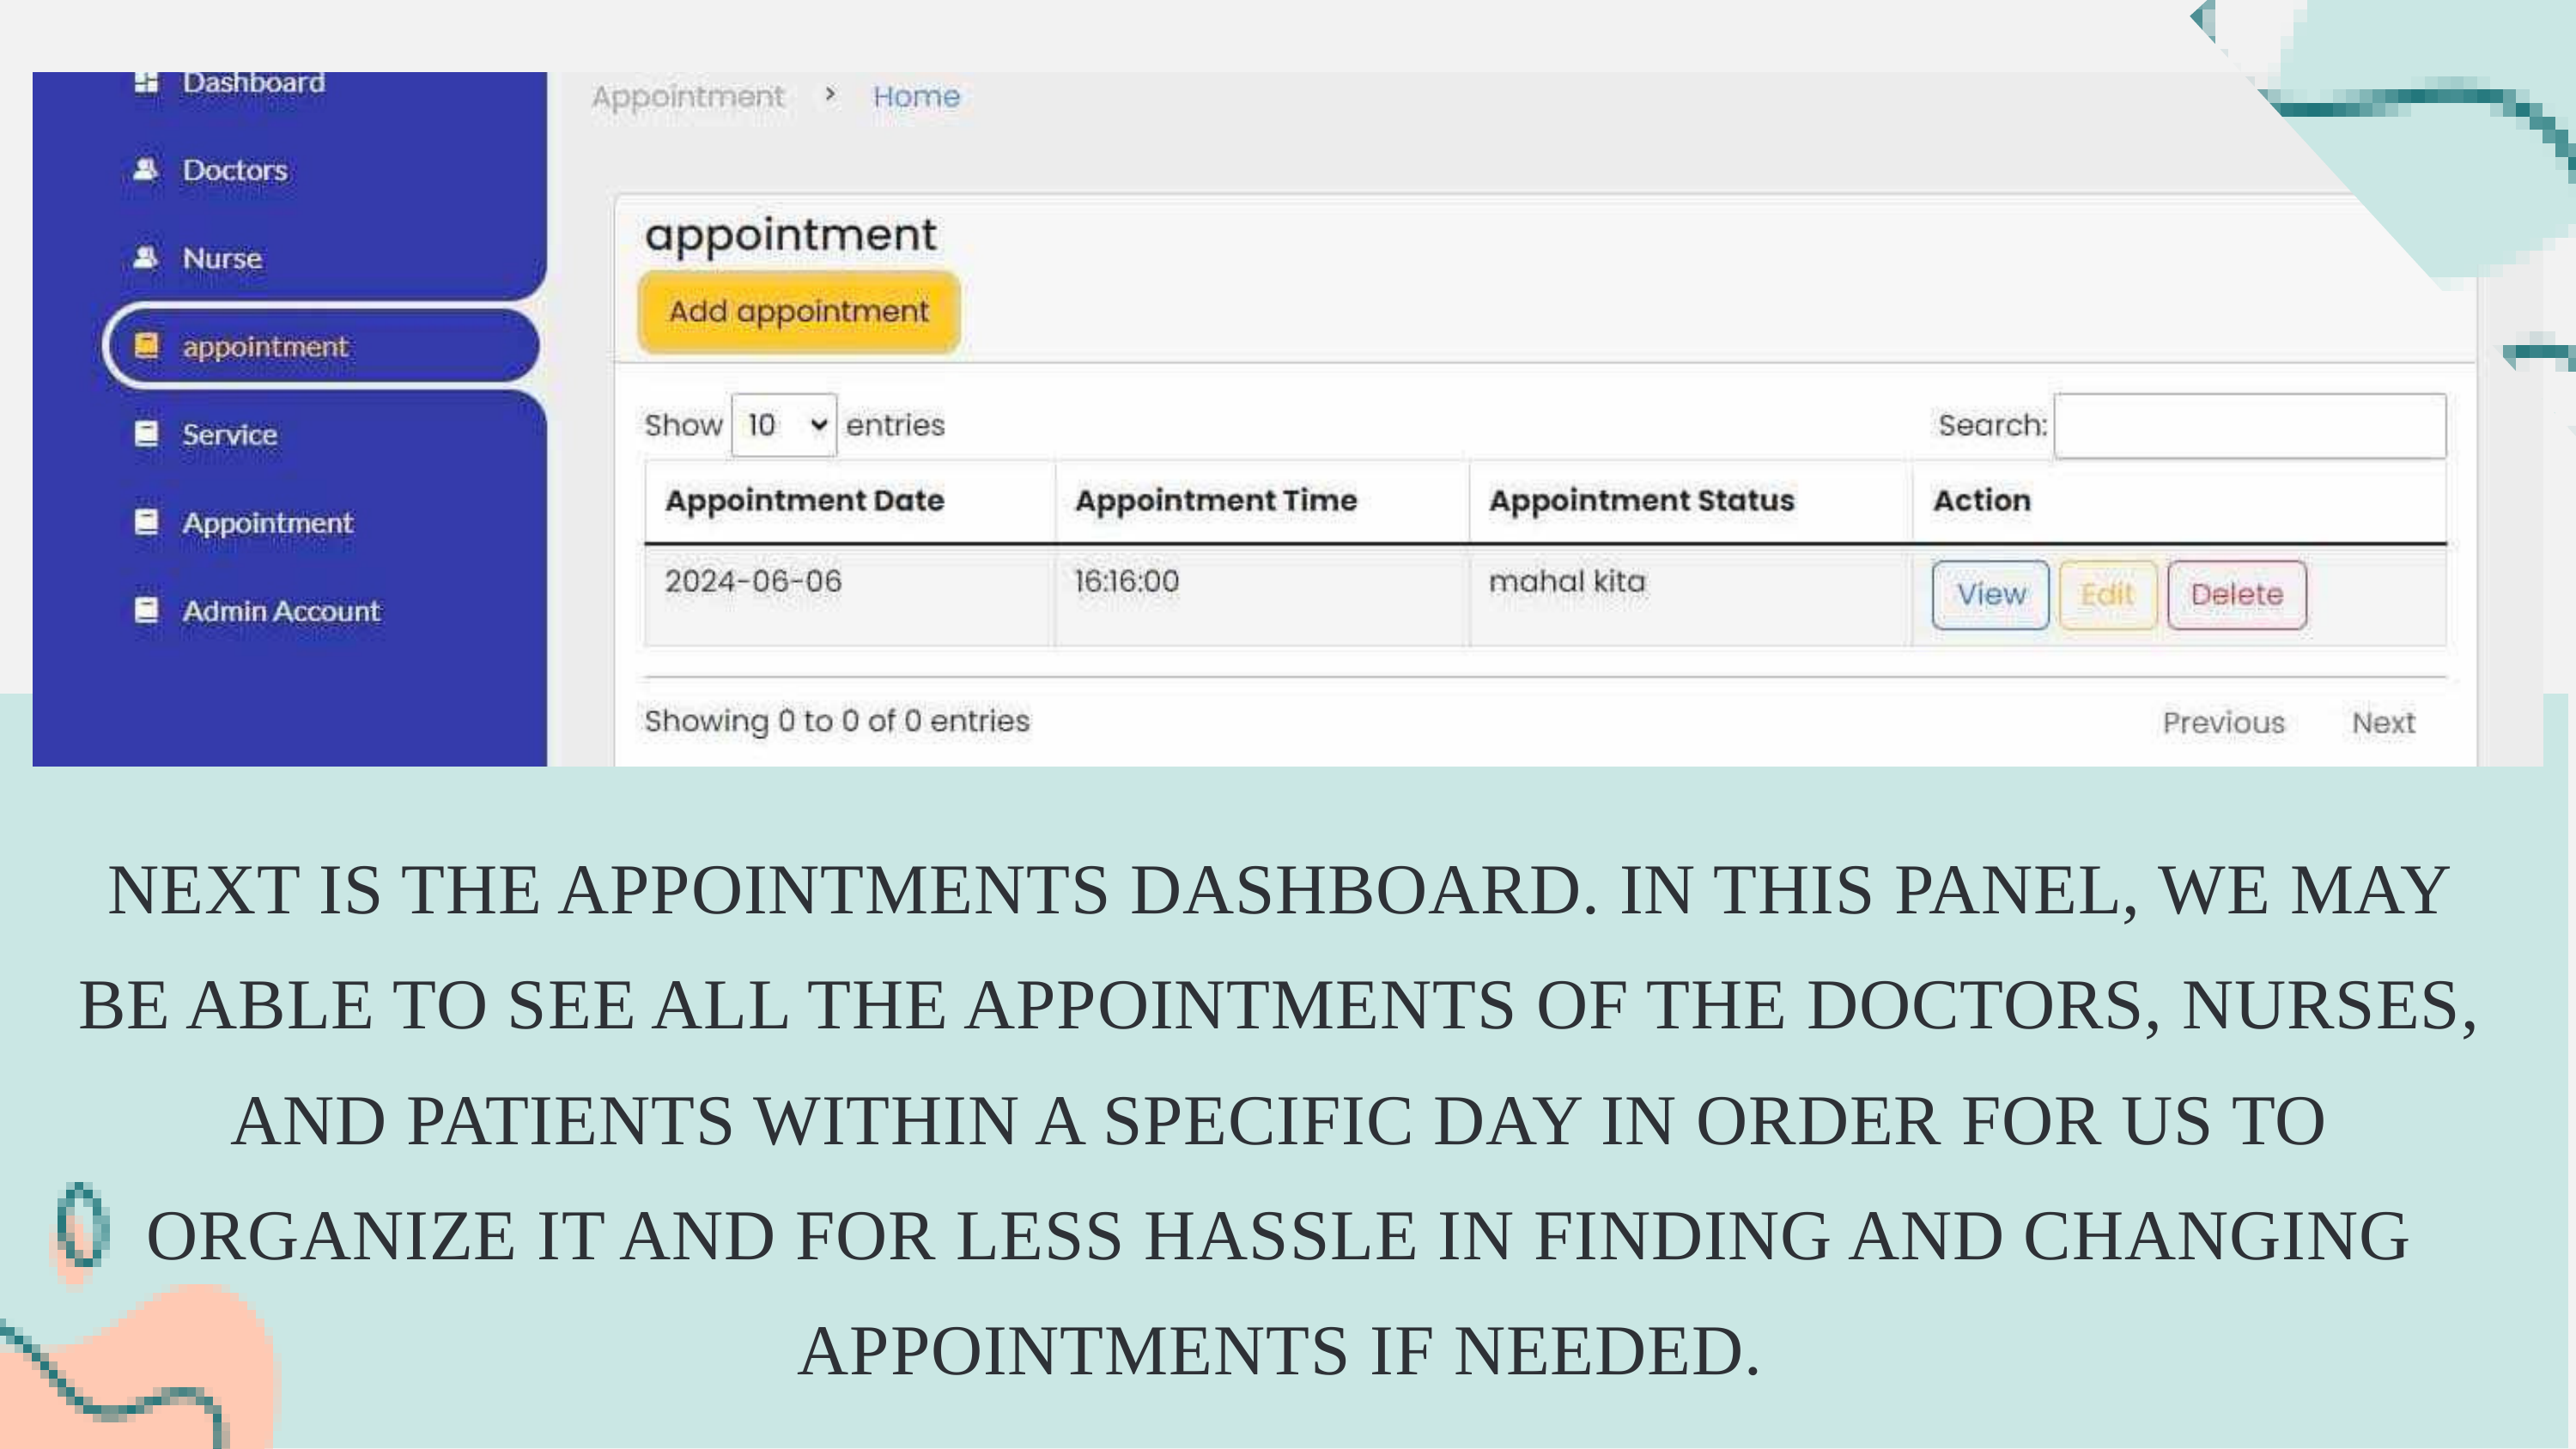

NEXT IS THE APPOINTMENTS DASHBOARD. IN THIS PANEL, WE MAY BE ABLE TO SEE ALL THE APPOINTMENTS OF THE DOCTORS, NURSES, AND PATIENTS WITHIN A SPECIFIC DAY IN ORDER FOR US TO ORGANIZE IT AND FOR LESS HASSLE IN FINDING AND CHANGING APPOINTMENTS IF NEEDED.